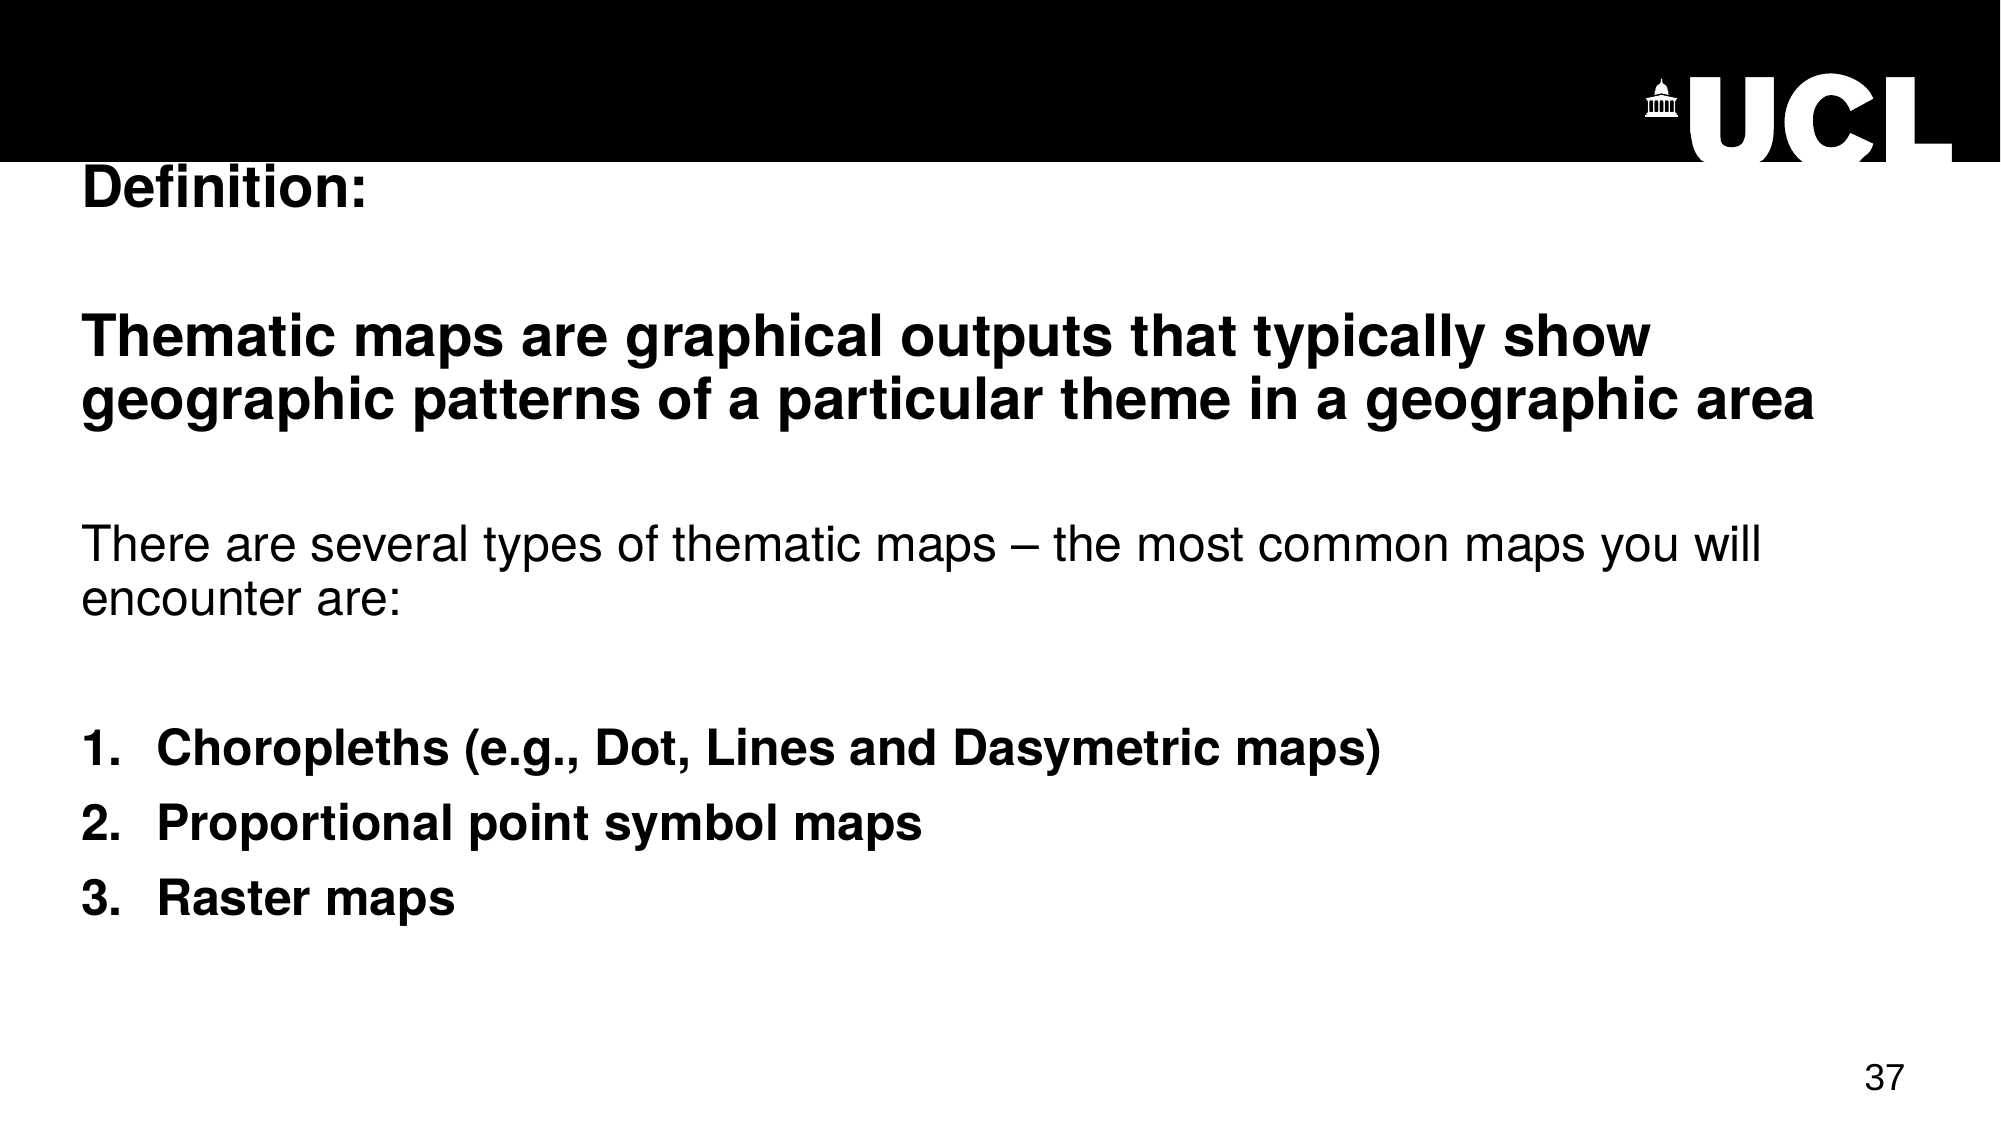

Definition:

Thematic maps are graphical outputs that typically show geographic patterns of a particular theme in a geographic area

There are several types of thematic maps – the most common maps you will encounter are:

Choropleths (e.g., Dot, Lines and Dasymetric maps)
Proportional point symbol maps
Raster maps

37